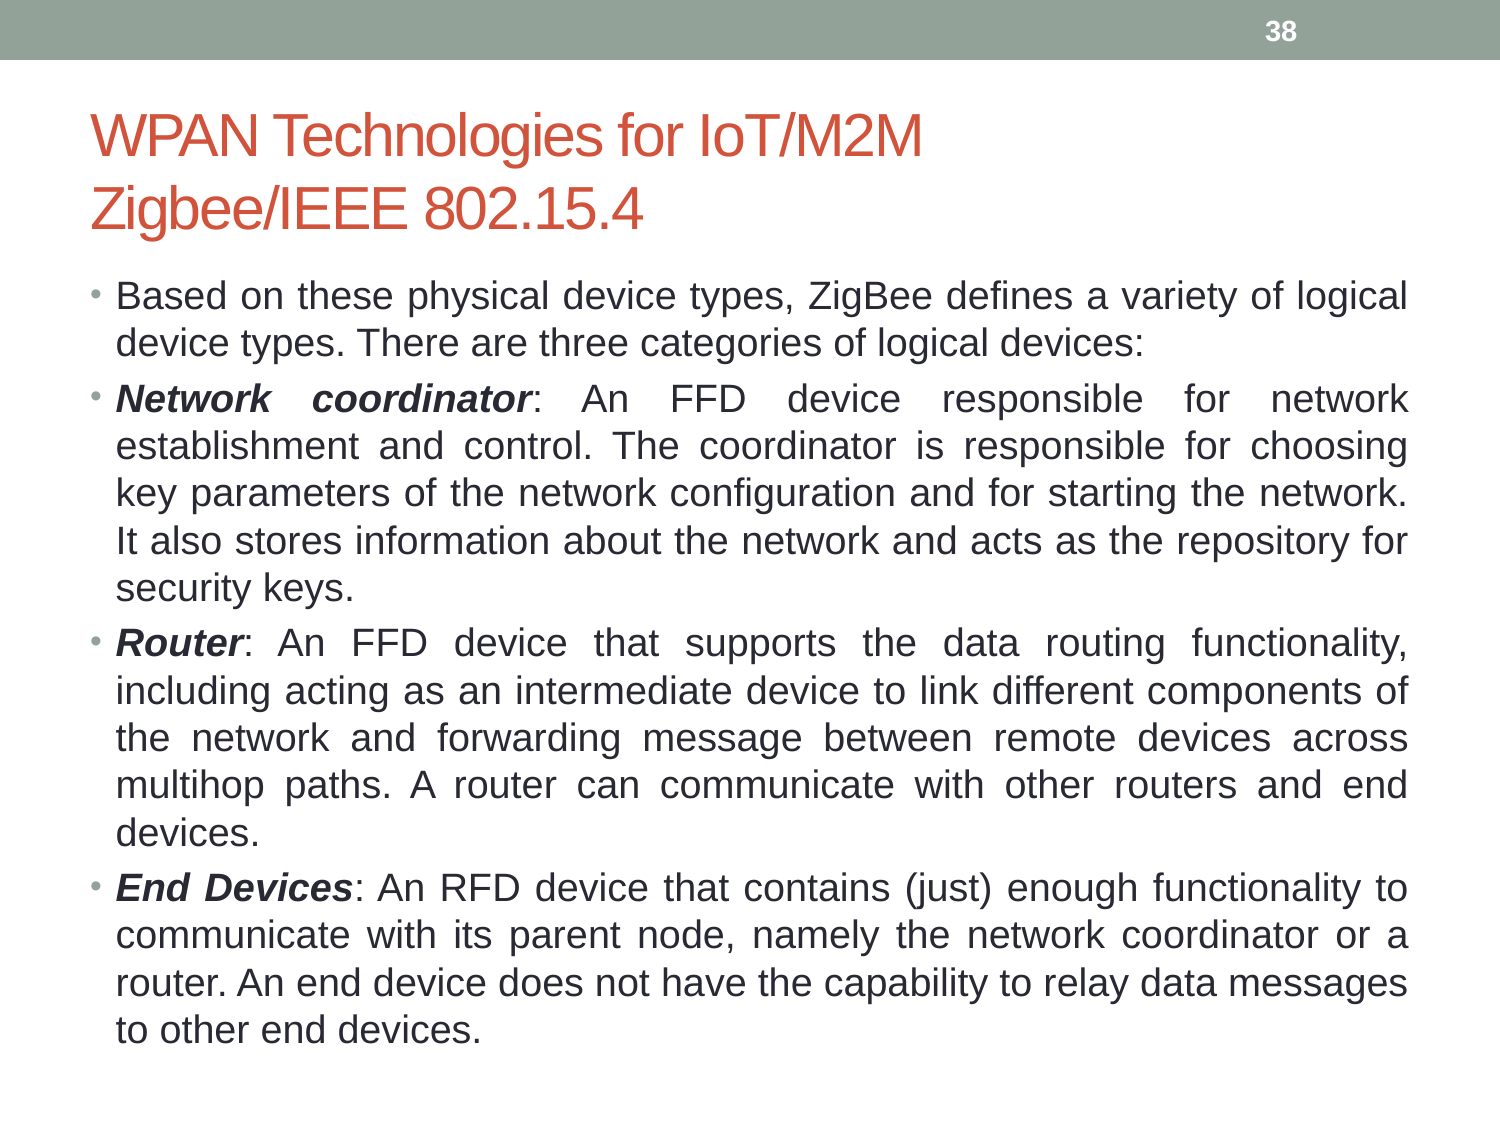

38
# WPAN Technologies for IoT/M2M Zigbee/IEEE 802.15.4
Based on these physical device types, ZigBee defines a variety of logical device types. There are three categories of logical devices:
Network coordinator: An FFD device responsible for network establishment and control. The coordinator is responsible for choosing key parameters of the network configuration and for starting the network. It also stores information about the network and acts as the repository for security keys.
Router: An FFD device that supports the data routing functionality, including acting as an intermediate device to link different components of the network and forwarding message between remote devices across multihop paths. A router can communicate with other routers and end devices.
End Devices: An RFD device that contains (just) enough functionality to communicate with its parent node, namely the network coordinator or a router. An end device does not have the capability to relay data messages to other end devices.